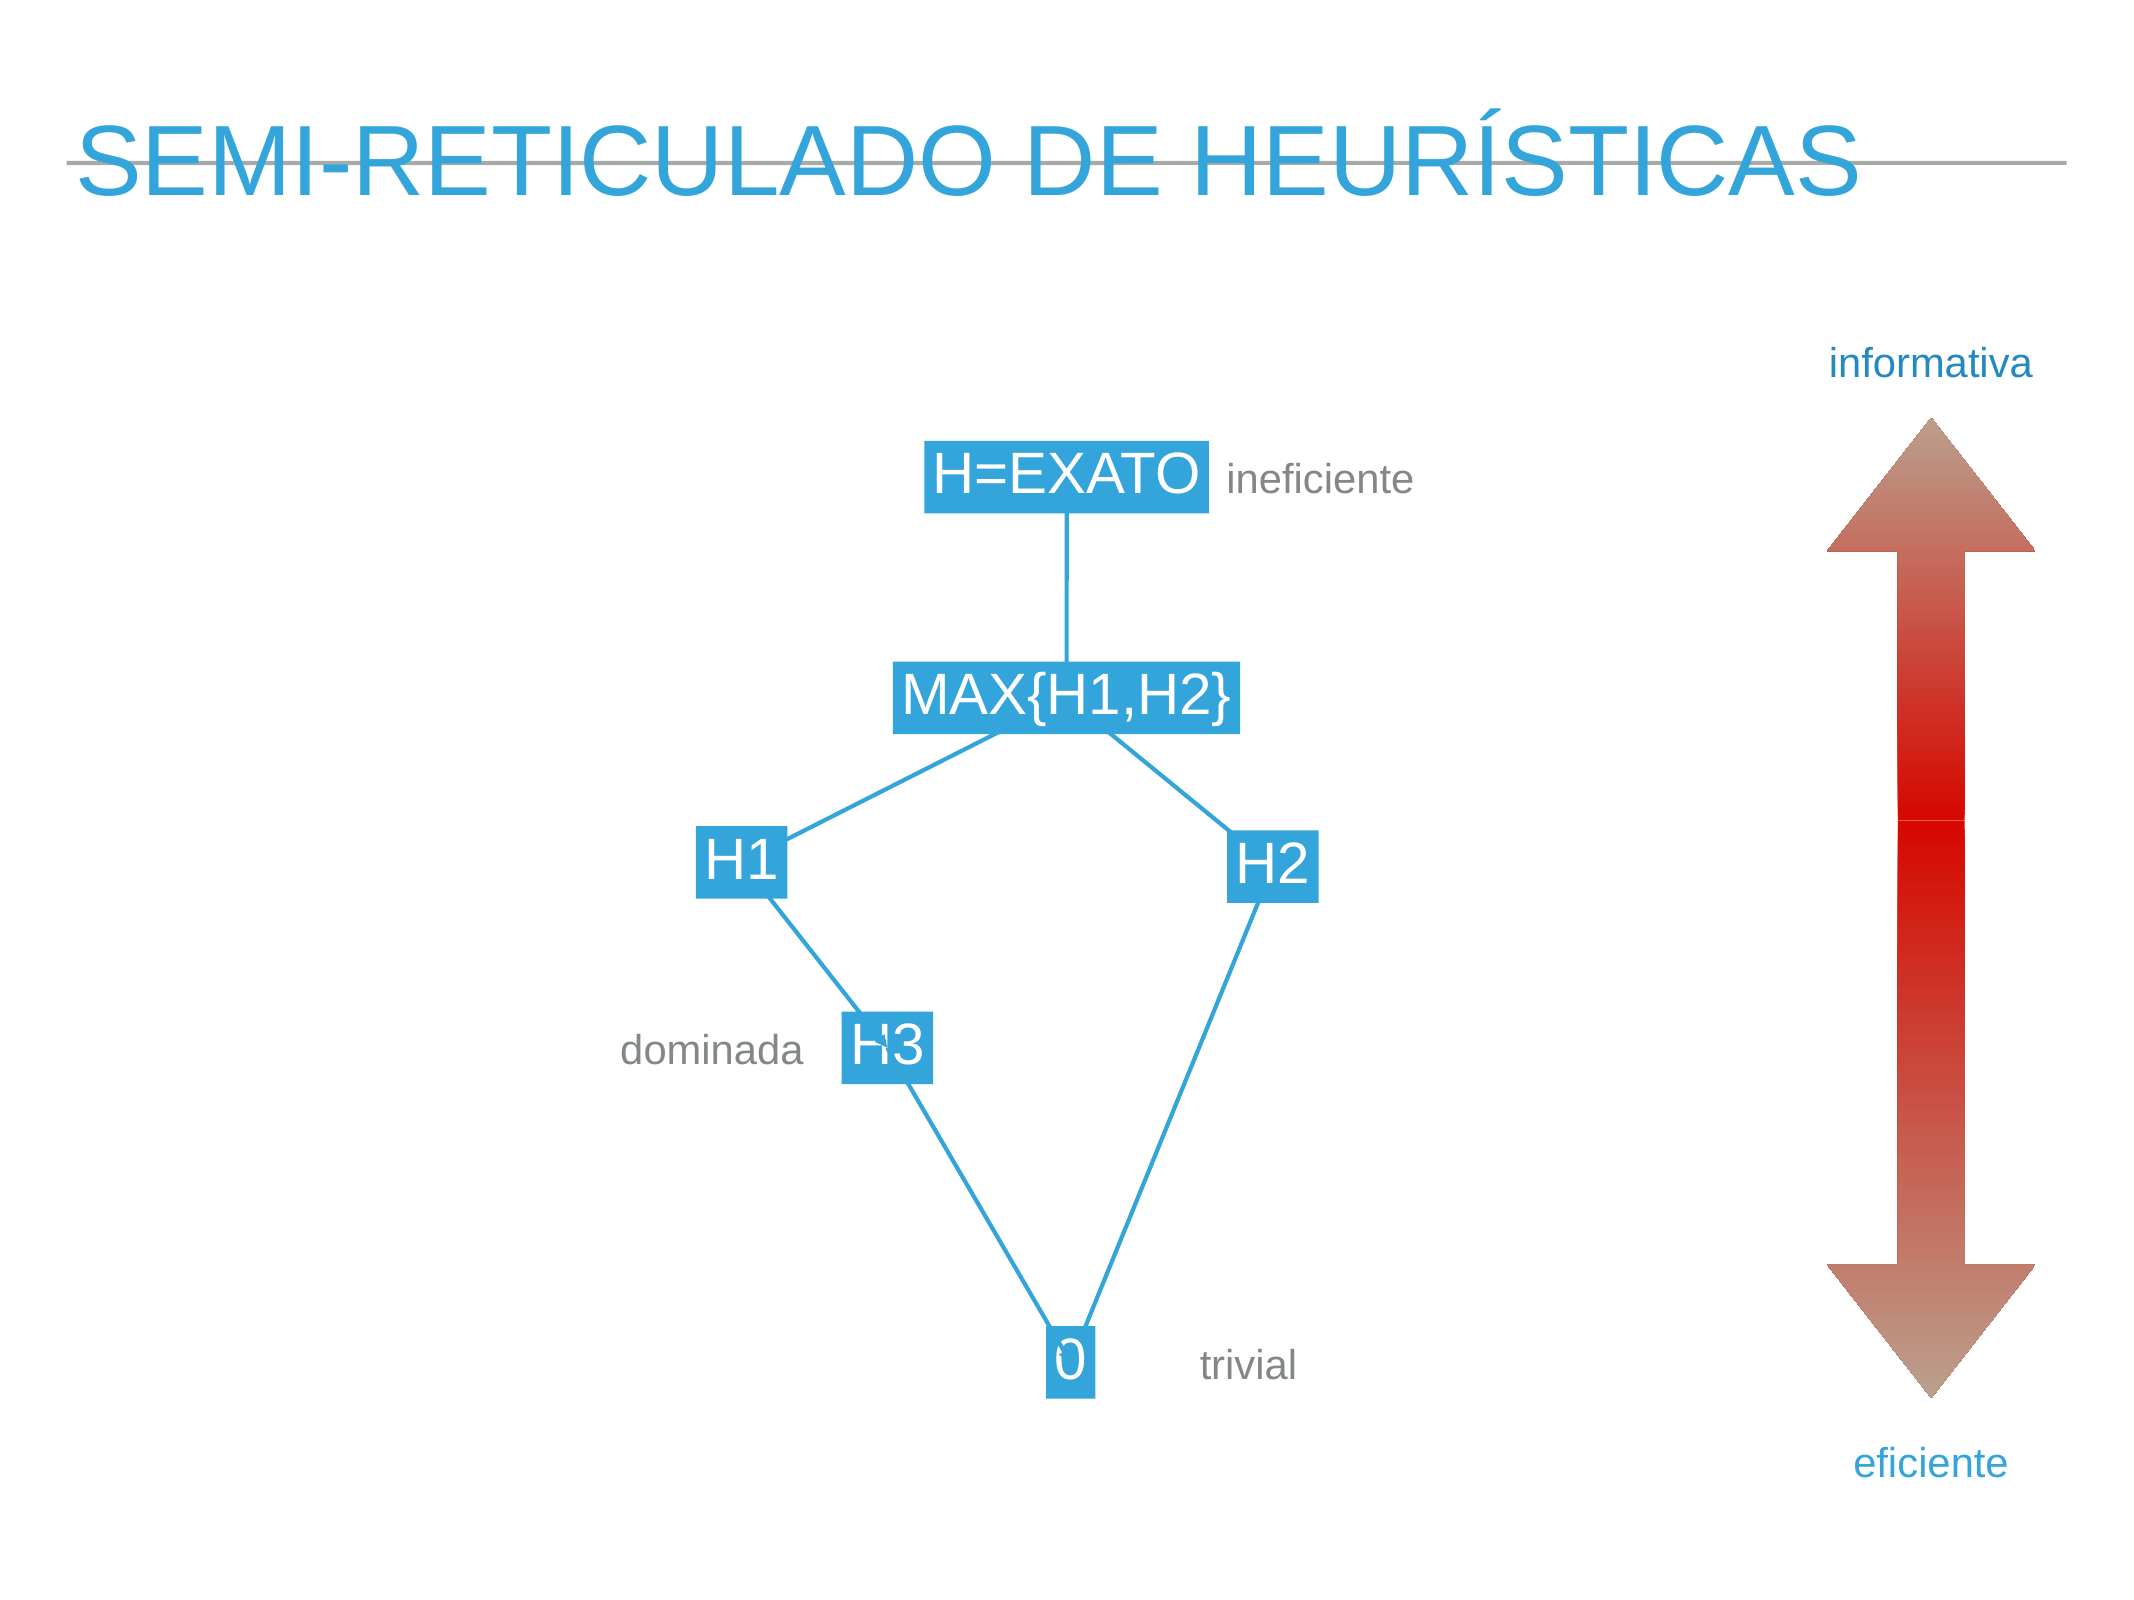

semi-reticulado de heurísticas
informativa
h=exato
ineficiente

max{h1,h2}

h1
h2

h3
dominada

0
trivial
eficiente